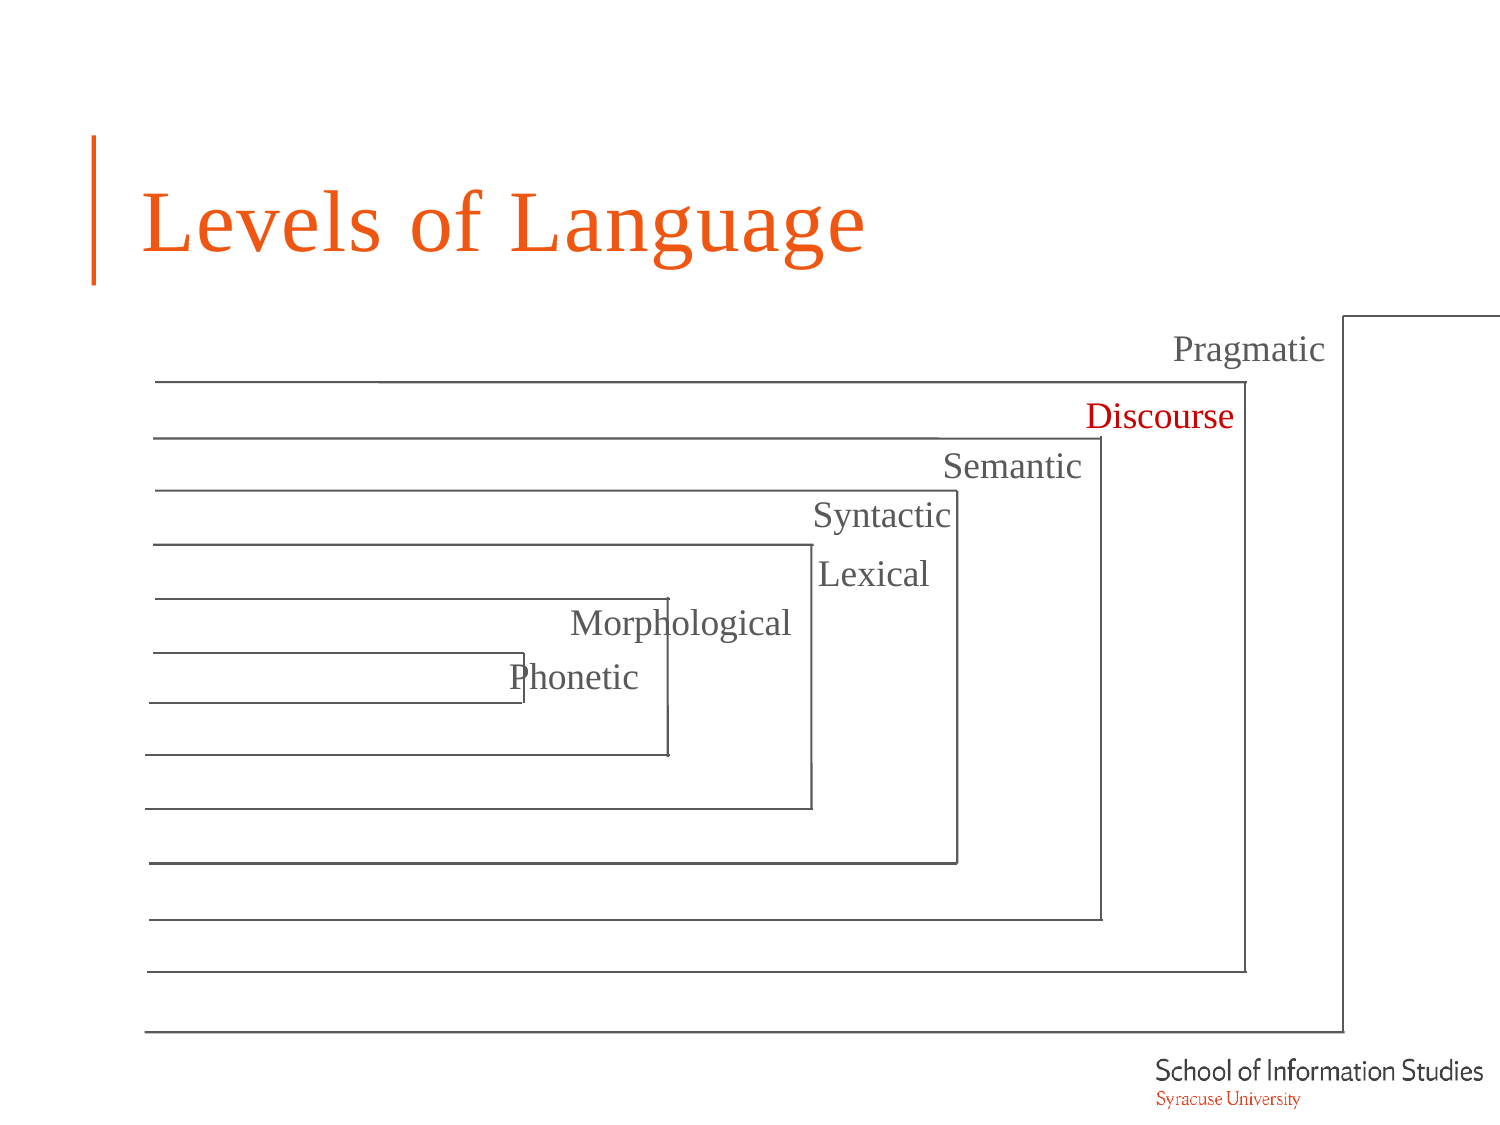

# Levels of Language
Pragmatic  Discourse
Semantic  Syntactic
Lexical
Morphological
Phonetic